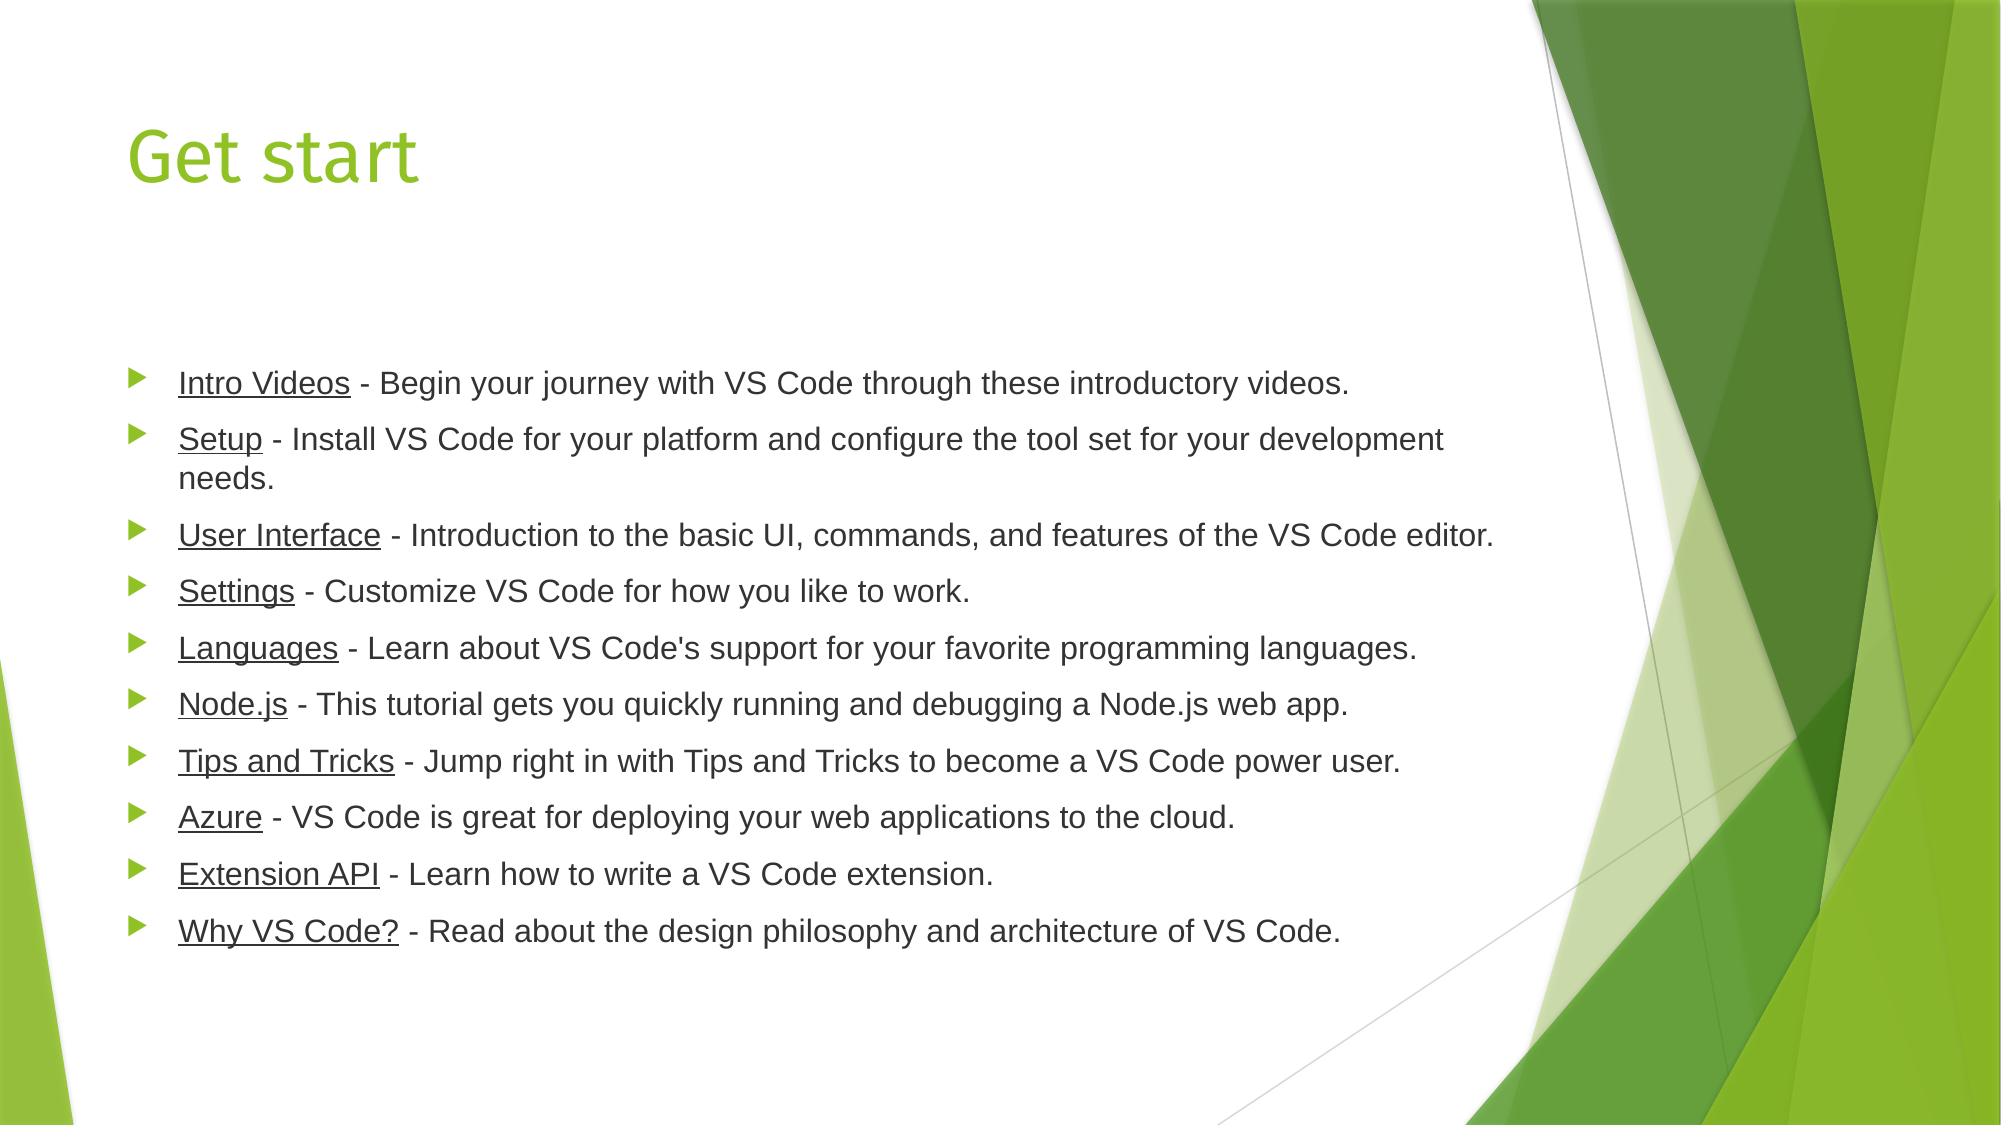

# Get start
Intro Videos - Begin your journey with VS Code through these introductory videos.
Setup - Install VS Code for your platform and configure the tool set for your development needs.
User Interface - Introduction to the basic UI, commands, and features of the VS Code editor.
Settings - Customize VS Code for how you like to work.
Languages - Learn about VS Code's support for your favorite programming languages.
Node.js - This tutorial gets you quickly running and debugging a Node.js web app.
Tips and Tricks - Jump right in with Tips and Tricks to become a VS Code power user.
Azure - VS Code is great for deploying your web applications to the cloud.
Extension API - Learn how to write a VS Code extension.
Why VS Code? - Read about the design philosophy and architecture of VS Code.